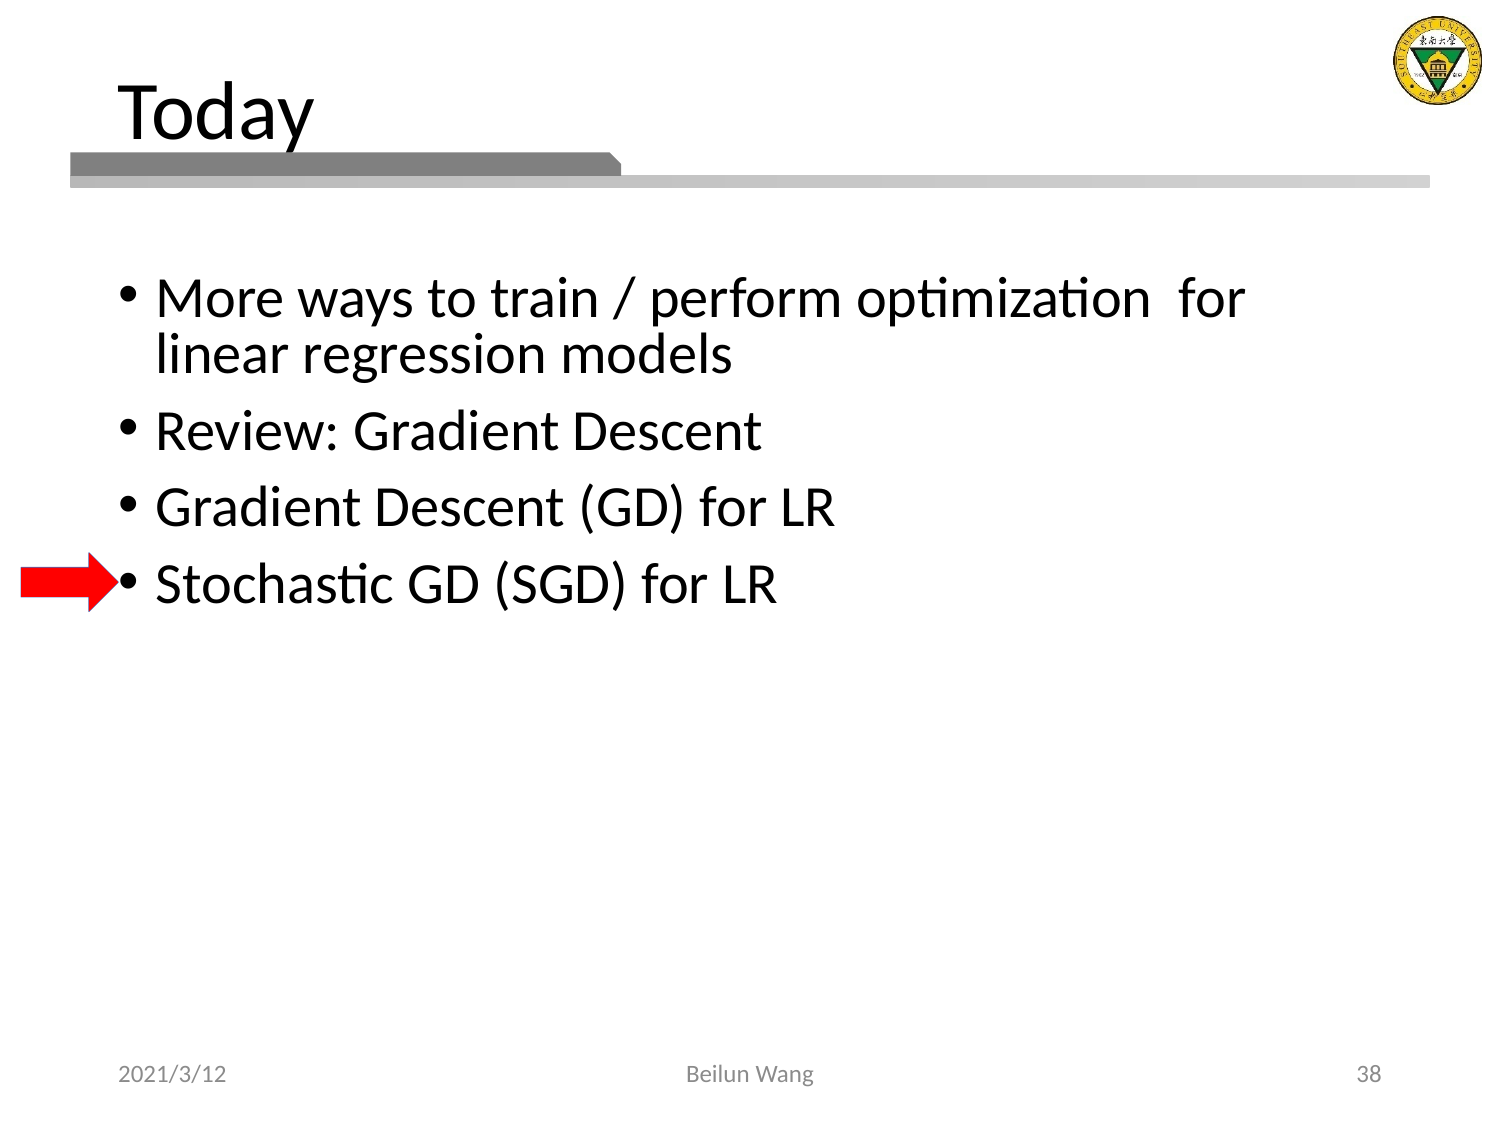

# Today
More ways to train / perform optimization  for linear regression models
Review: Gradient Descent
Gradient Descent (GD) for LR
Stochastic GD (SGD) for LR

2021/3/12
Beilun Wang
38